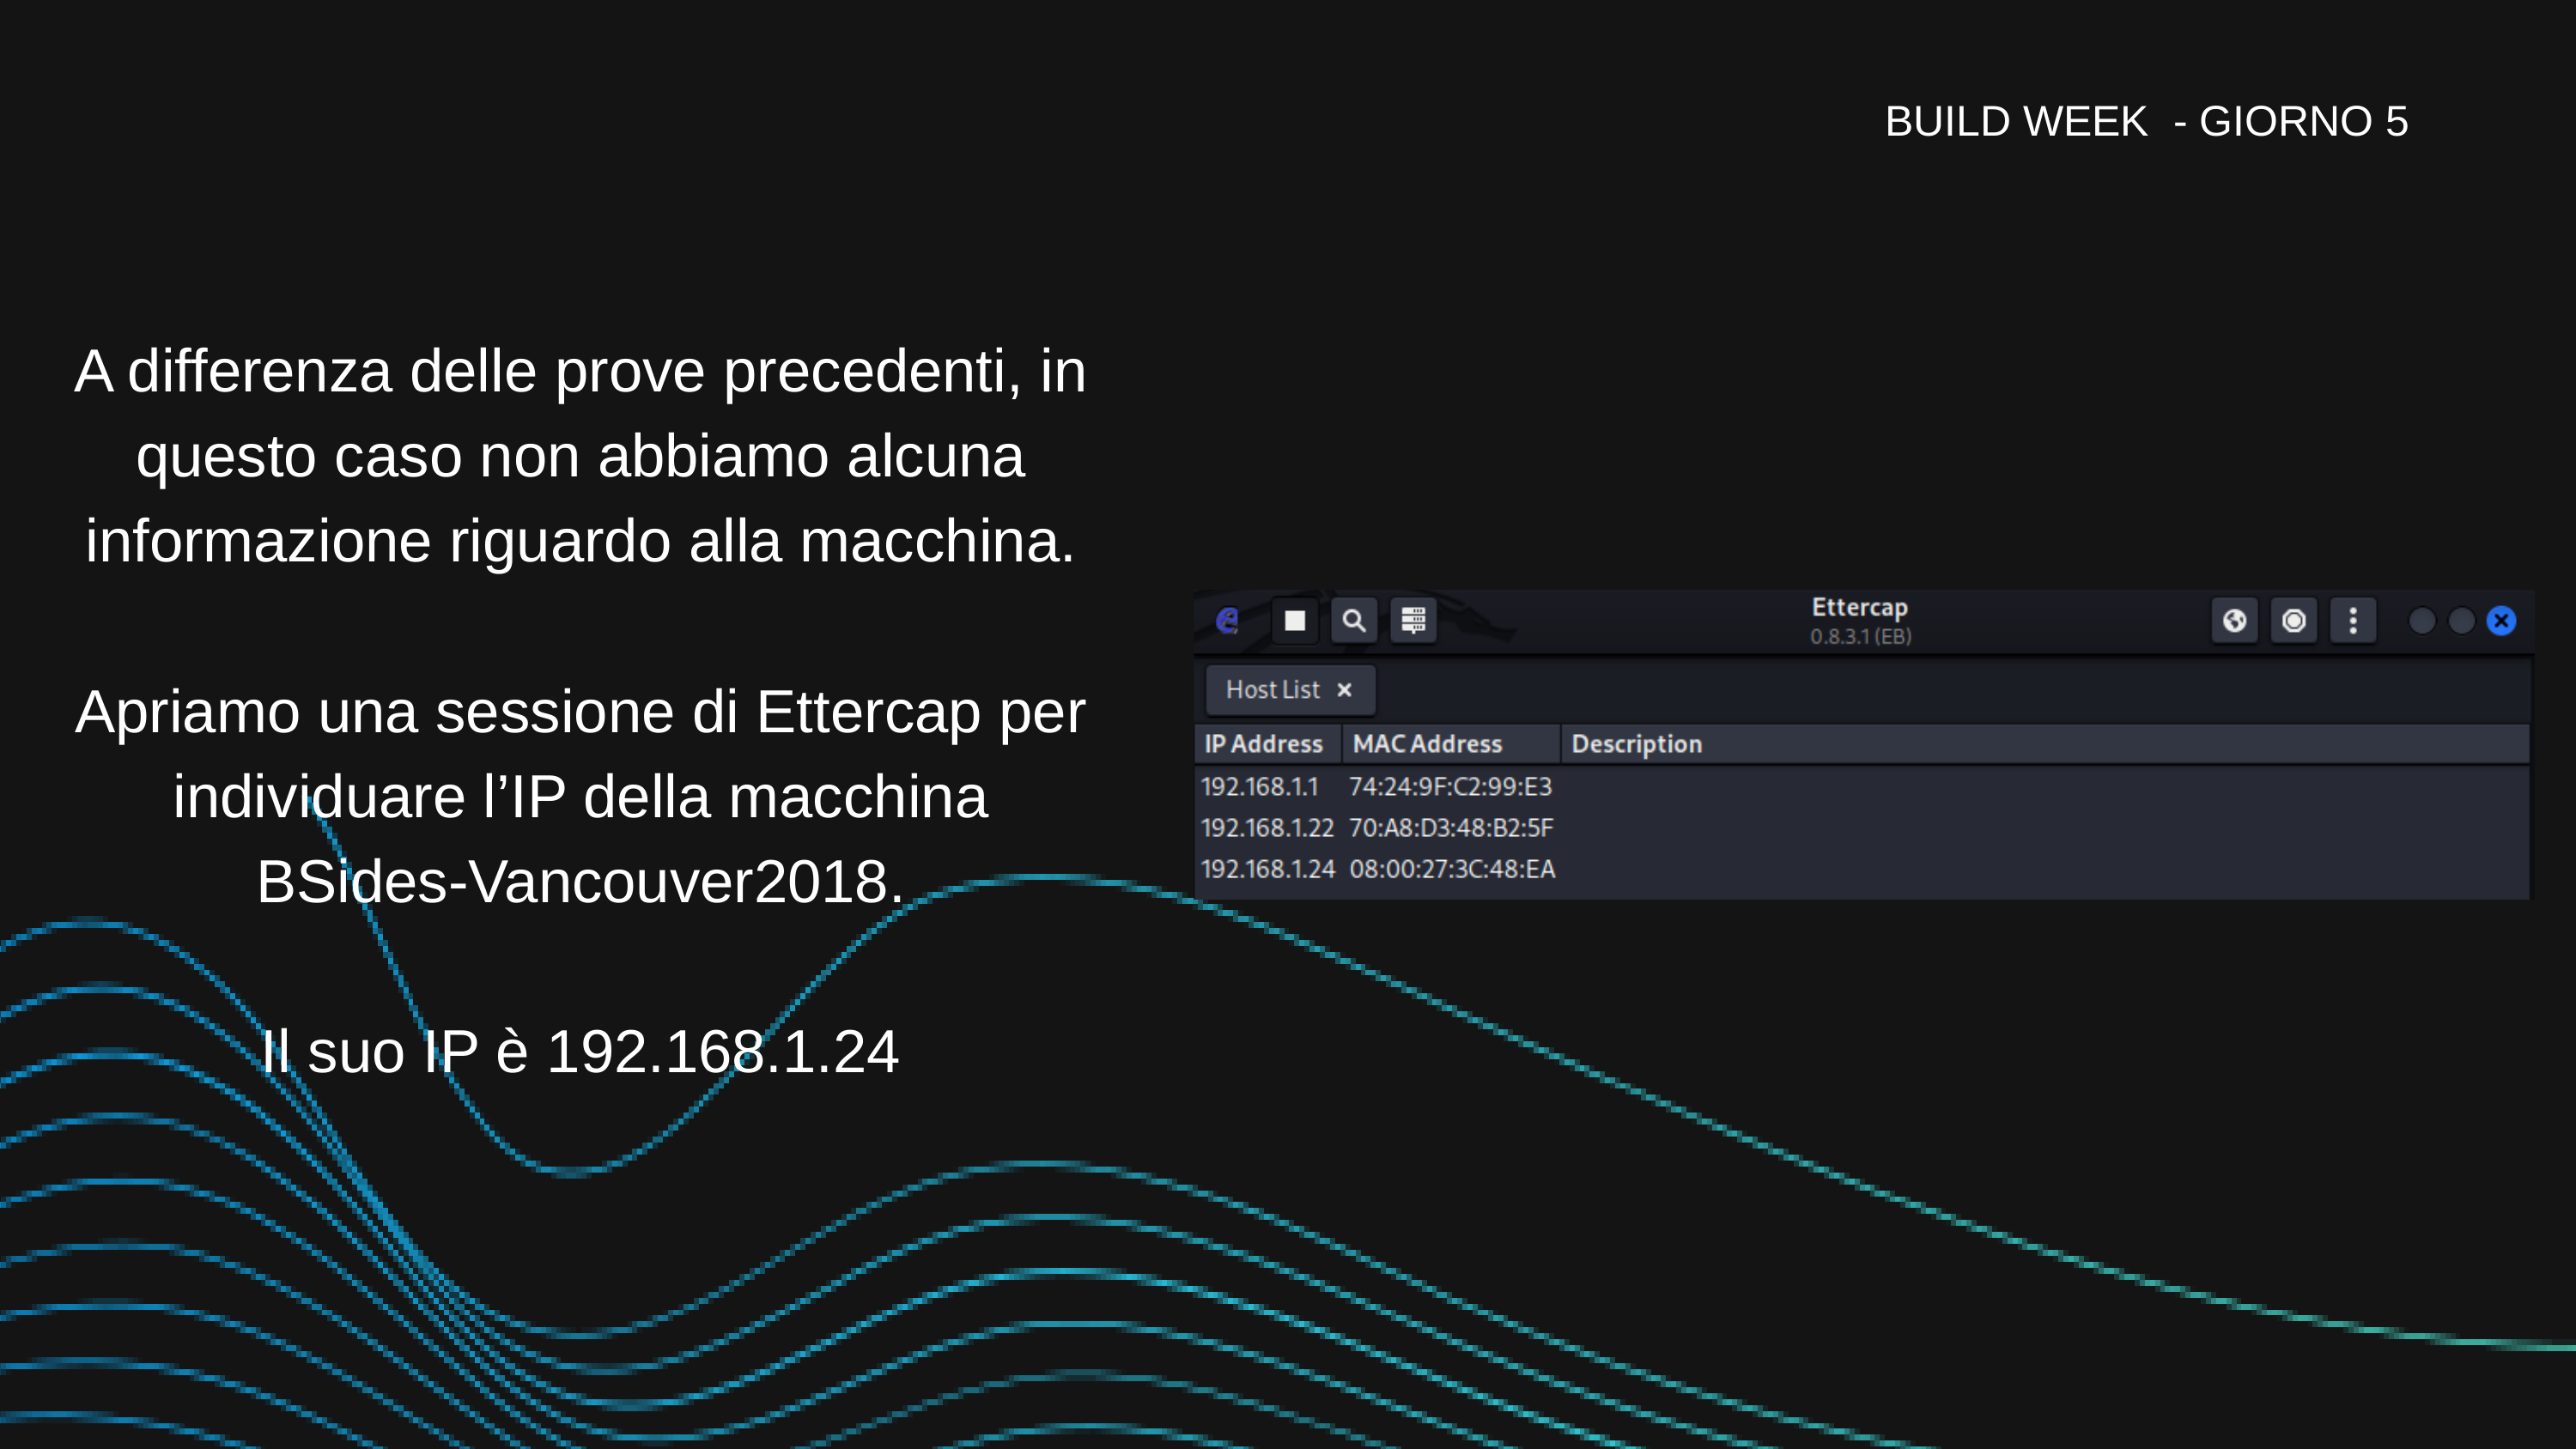

BUILD WEEK  - GIORNO 5
A differenza delle prove precedenti, in questo caso non abbiamo alcuna informazione riguardo alla macchina.

Apriamo una sessione di Ettercap per individuare l’IP della macchina BSides-Vancouver2018.

Il suo IP è 192.168.1.24